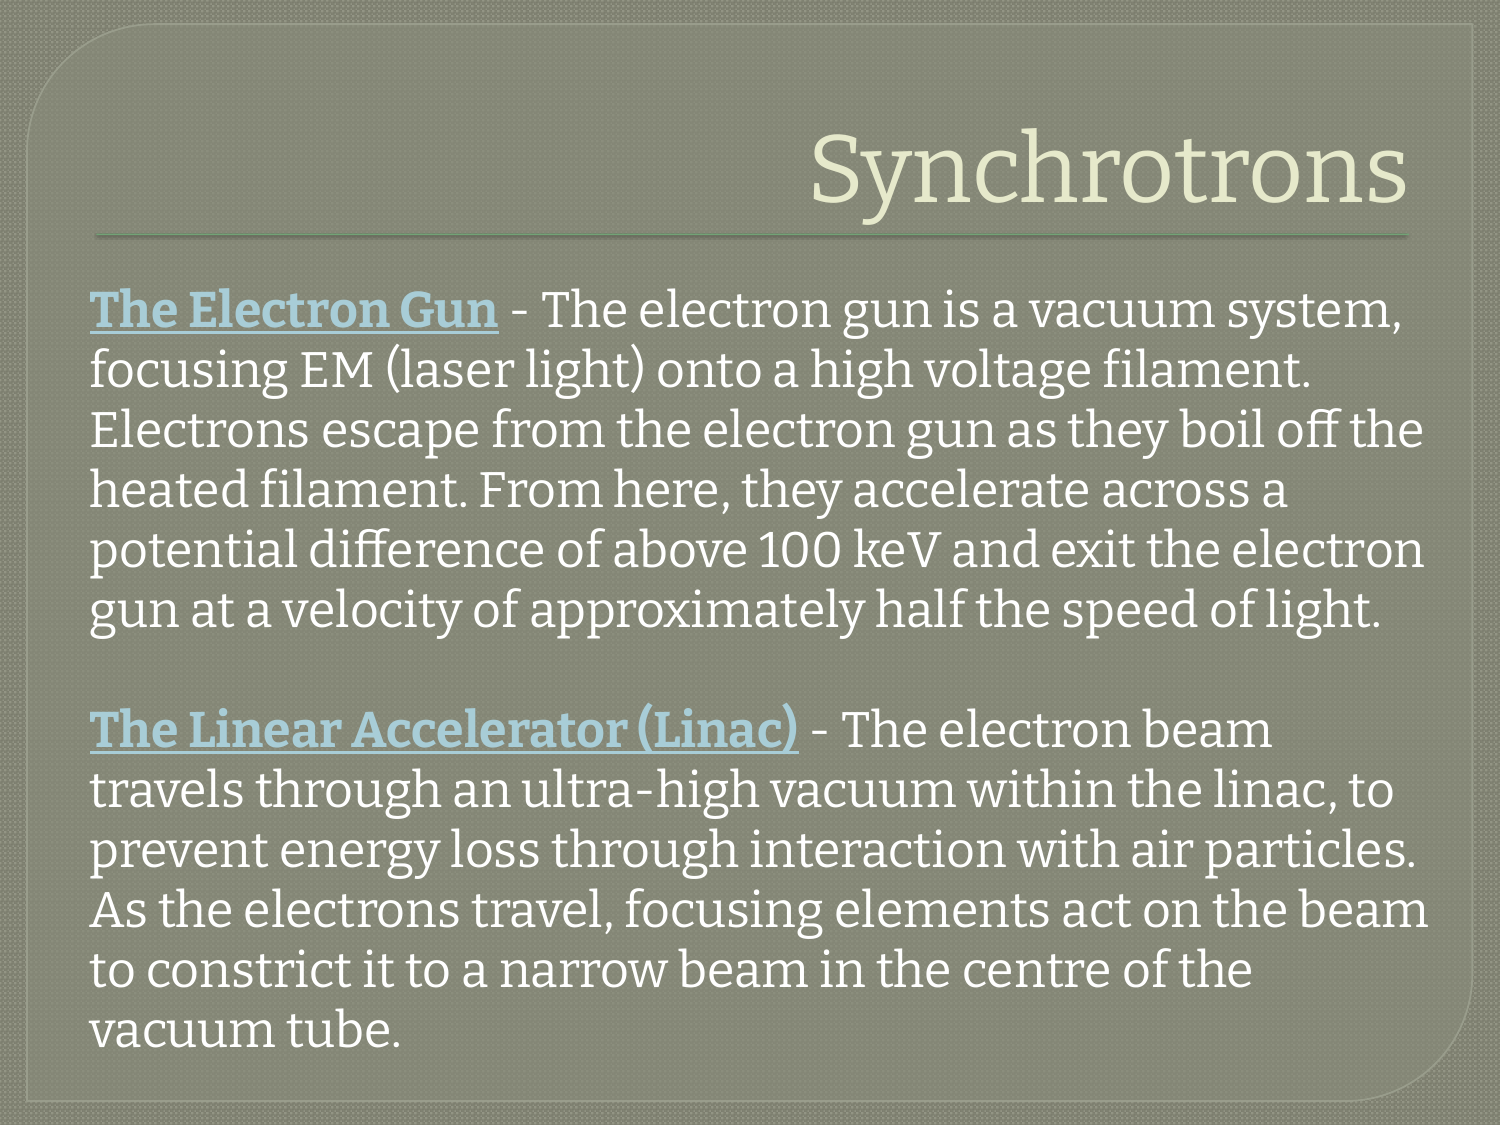

# Synchrotrons
The Electron Gun - The electron gun is a vacuum system, focusing EM (laser light) onto a high voltage filament. Electrons escape from the electron gun as they boil off the heated filament. From here, they accelerate across a potential difference of above 100 keV and exit the electron gun at a velocity of approximately half the speed of light.

The Linear Accelerator (Linac) - The electron beam travels through an ultra-high vacuum within the linac, to prevent energy loss through interaction with air particles. As the electrons travel, focusing elements act on the beam to constrict it to a narrow beam in the centre of the vacuum tube.